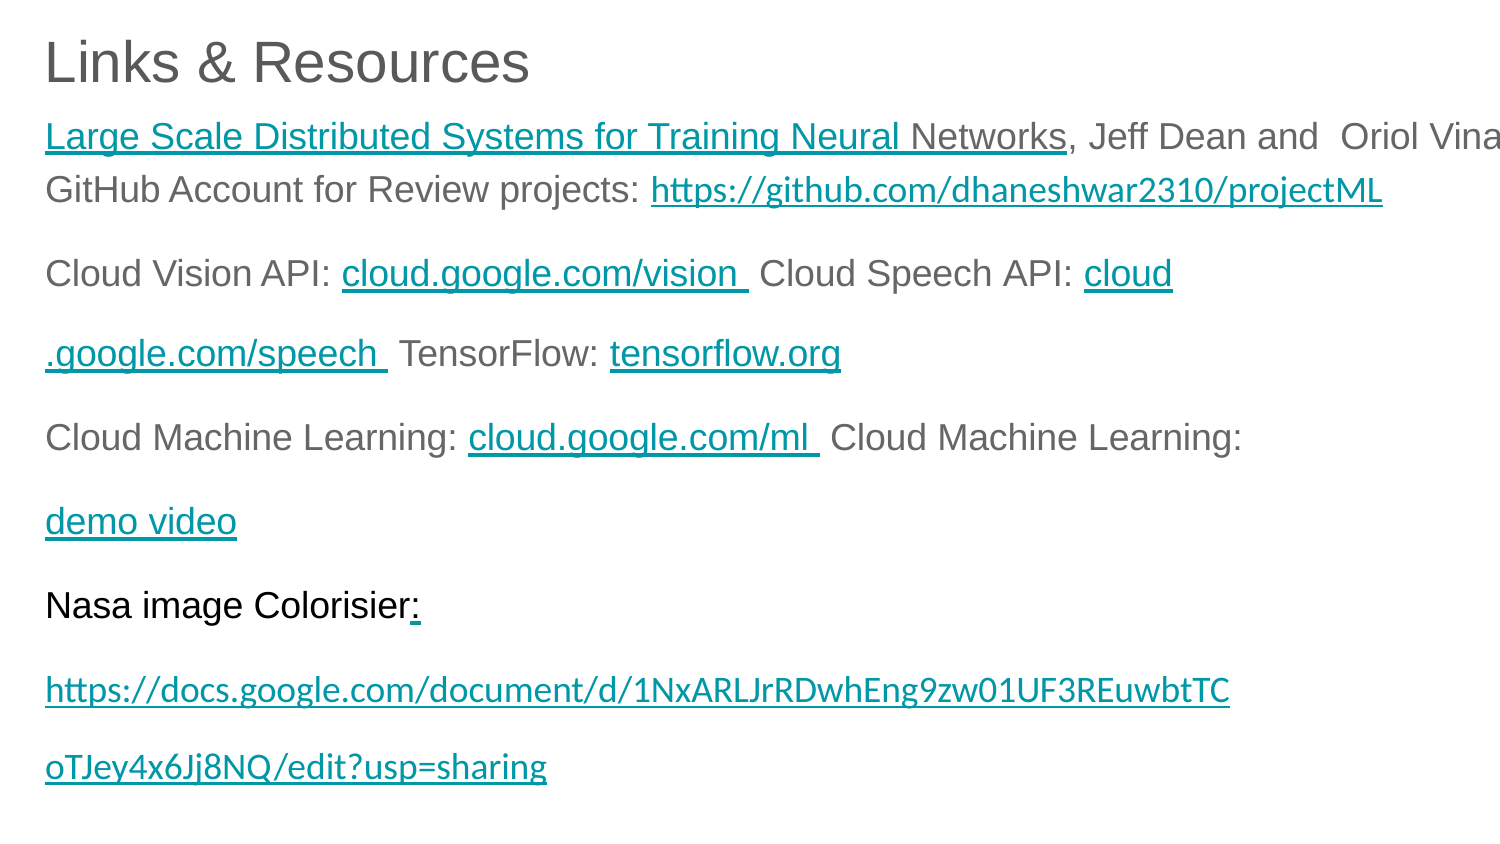

# Links & Resources
Large Scale Distributed Systems for Training Neural Networks, Jeff Dean and  Oriol Vinals
GitHub Account for Review projects: https://github.com/dhaneshwar2310/projectML
Cloud Vision API: cloud.google.com/vision  Cloud Speech API: cloud.google.com/speech  TensorFlow: tensorflow.org
Cloud Machine Learning: cloud.google.com/ml  Cloud Machine Learning: demo video
Nasa image Colorisier:https://docs.google.com/document/d/1NxARLJrRDwhEng9zw01UF3REuwbtTCoTJey4x6Jj8NQ/edit?usp=sharing
Department of IT
51